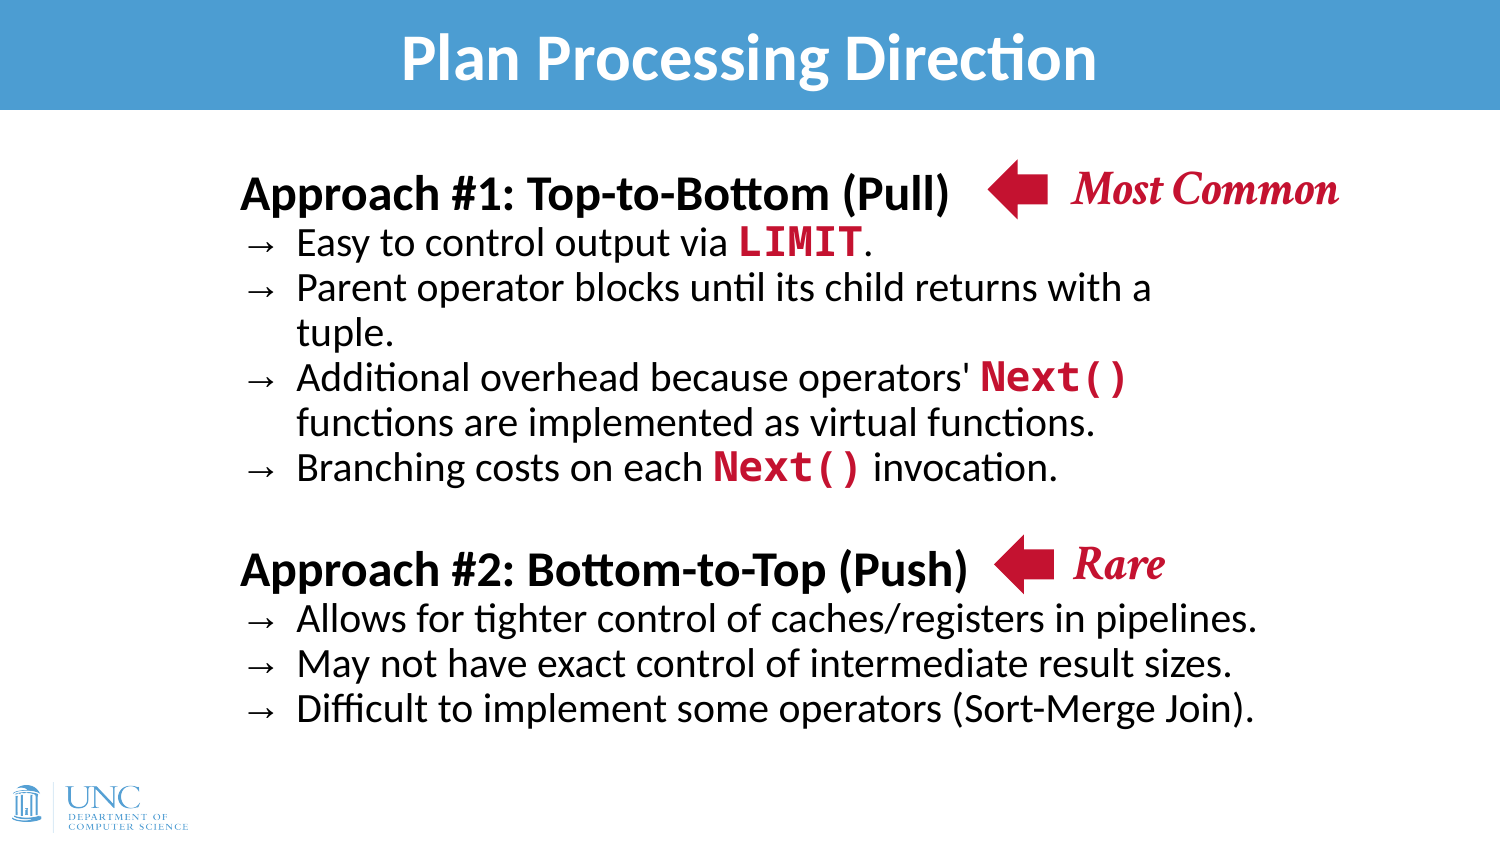

# Plan Processing Direction
23
Approach #1: Top-to-Bottom (Pull)
Easy to control output via LIMIT.
Parent operator blocks until its child returns with a tuple.
Additional overhead because operators' Next() functions are implemented as virtual functions.
Branching costs on each Next() invocation.

Approach #2: Bottom-to-Top (Push)
Allows for tighter control of caches/registers in pipelines.
May not have exact control of intermediate result sizes.
Difficult to implement some operators (Sort-Merge Join).

Most Common

Rare